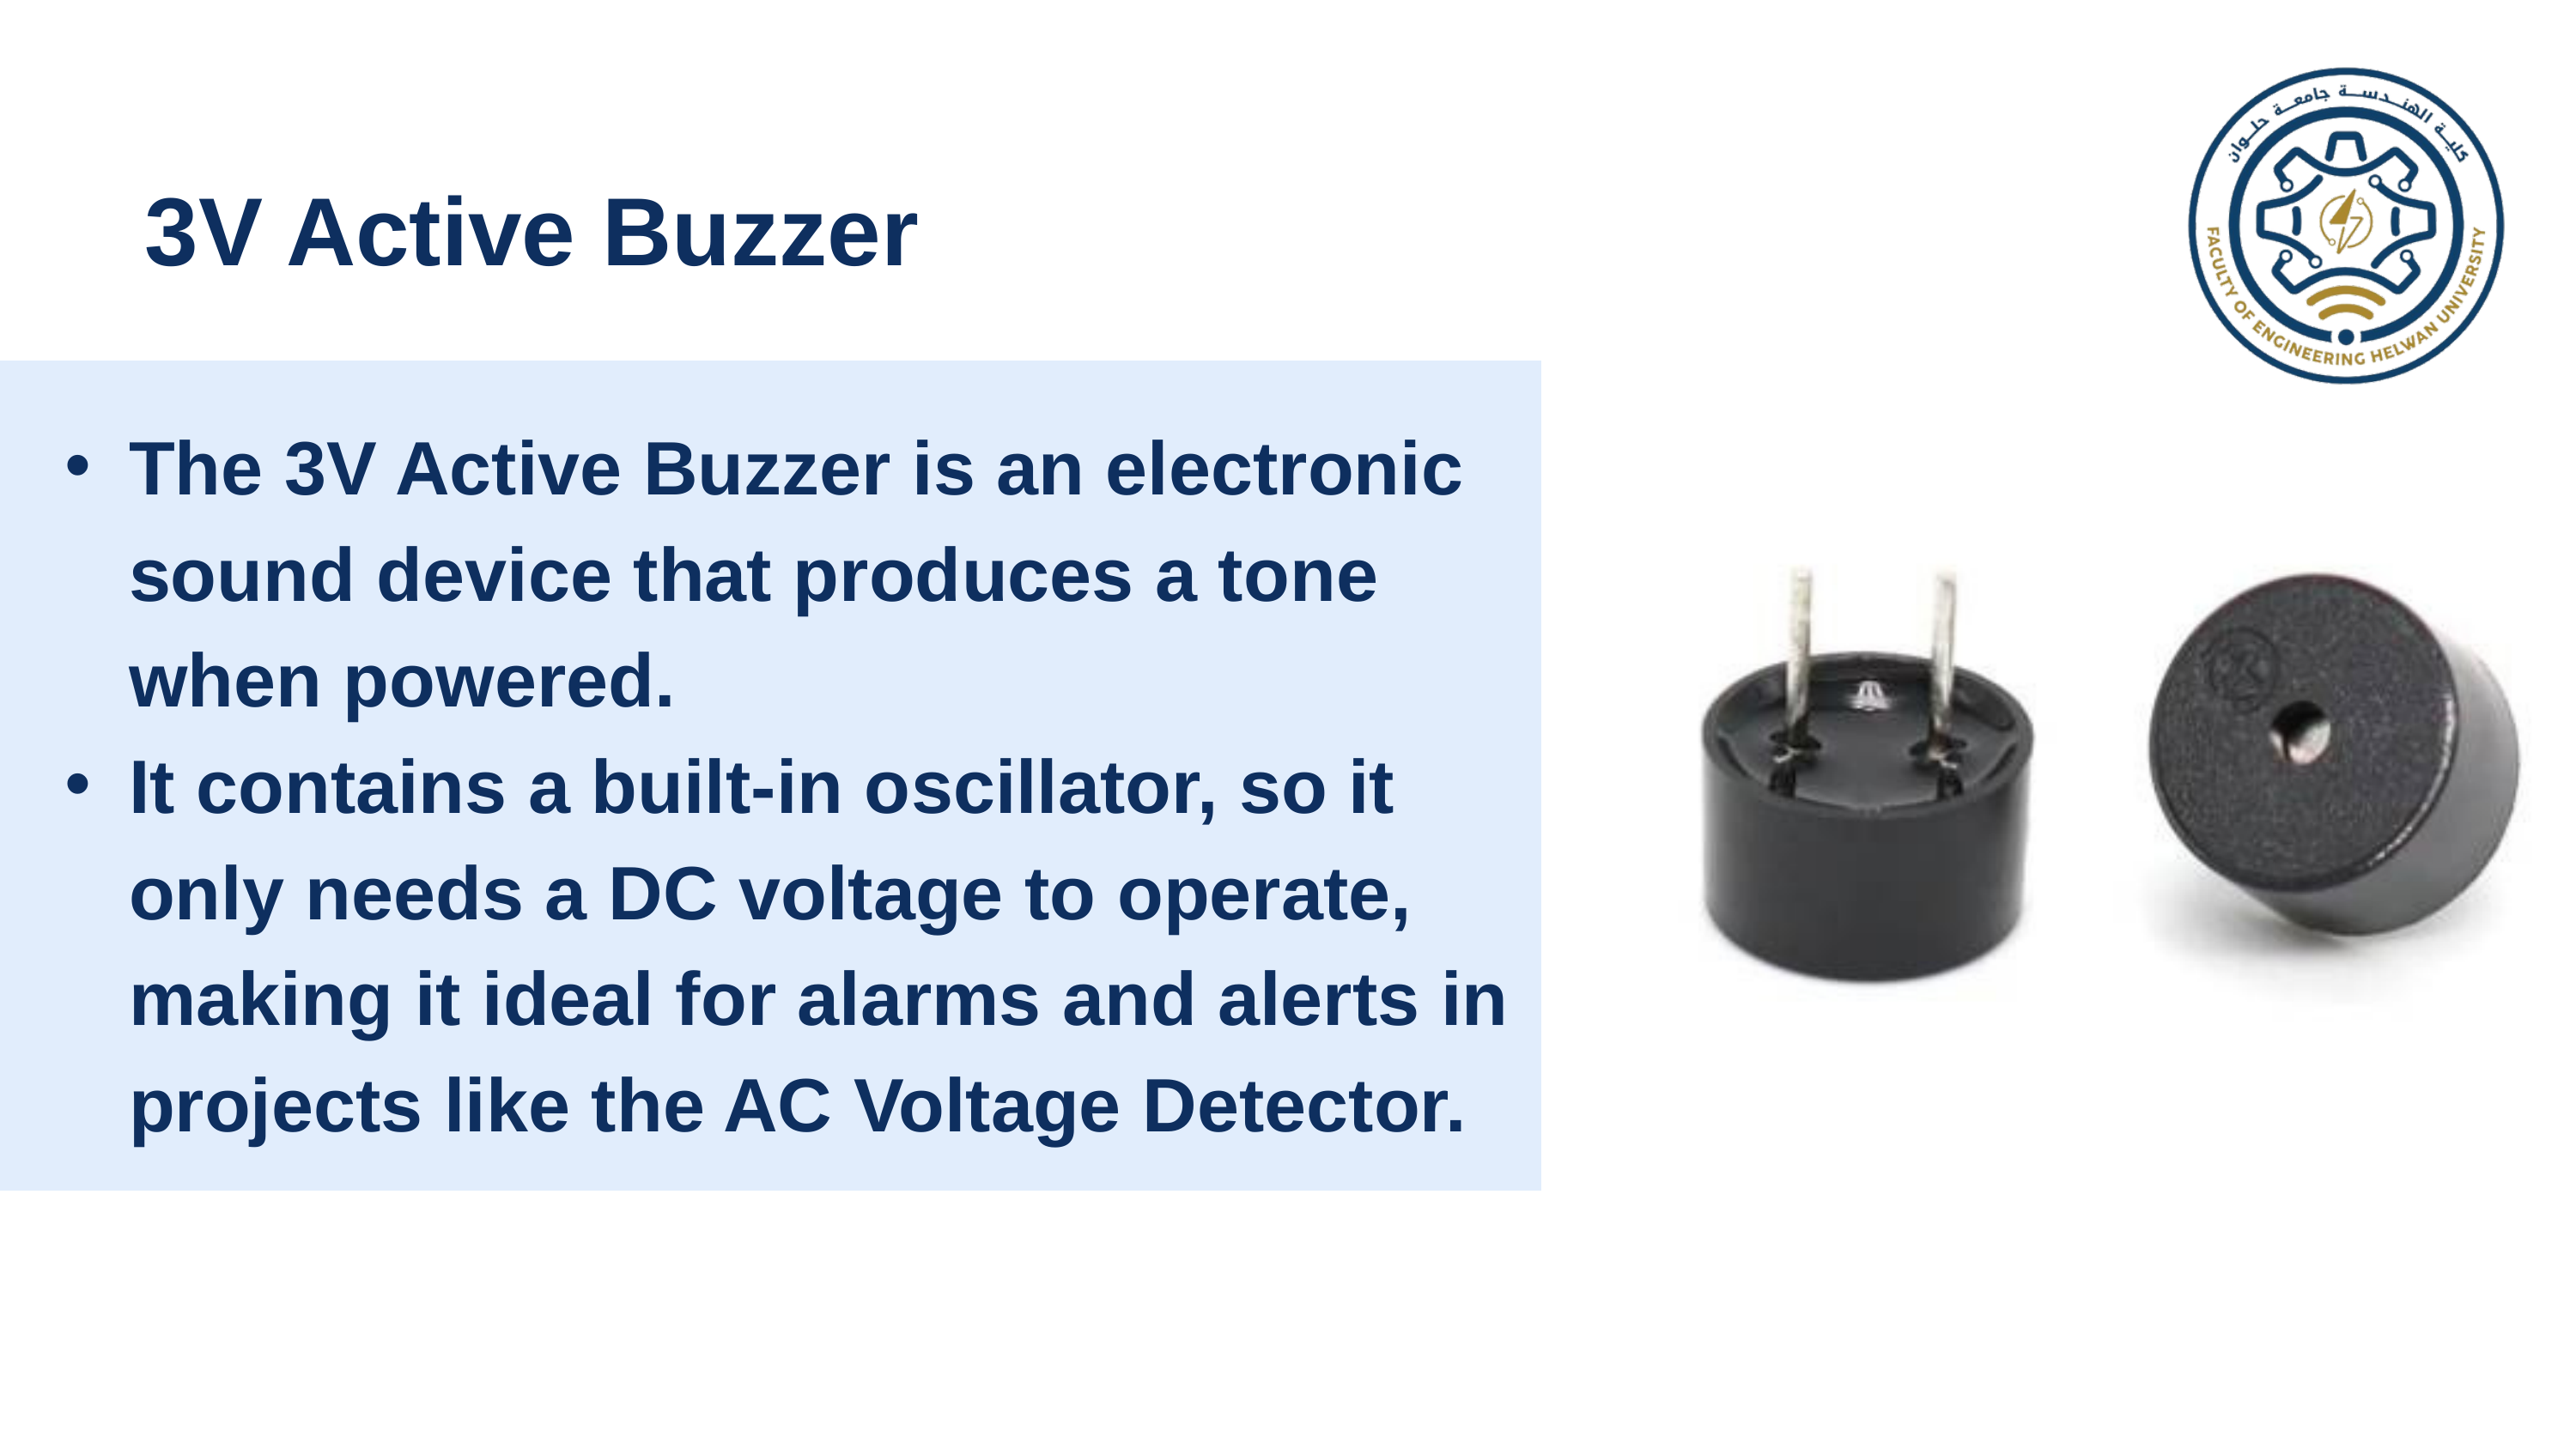

3V Active Buzzer

The 3V Active Buzzer is an electronic sound device that produces a tone when powered.
It contains a built-in oscillator, so it only needs a DC voltage to operate, making it ideal for alarms and alerts in projects like the AC Voltage Detector.